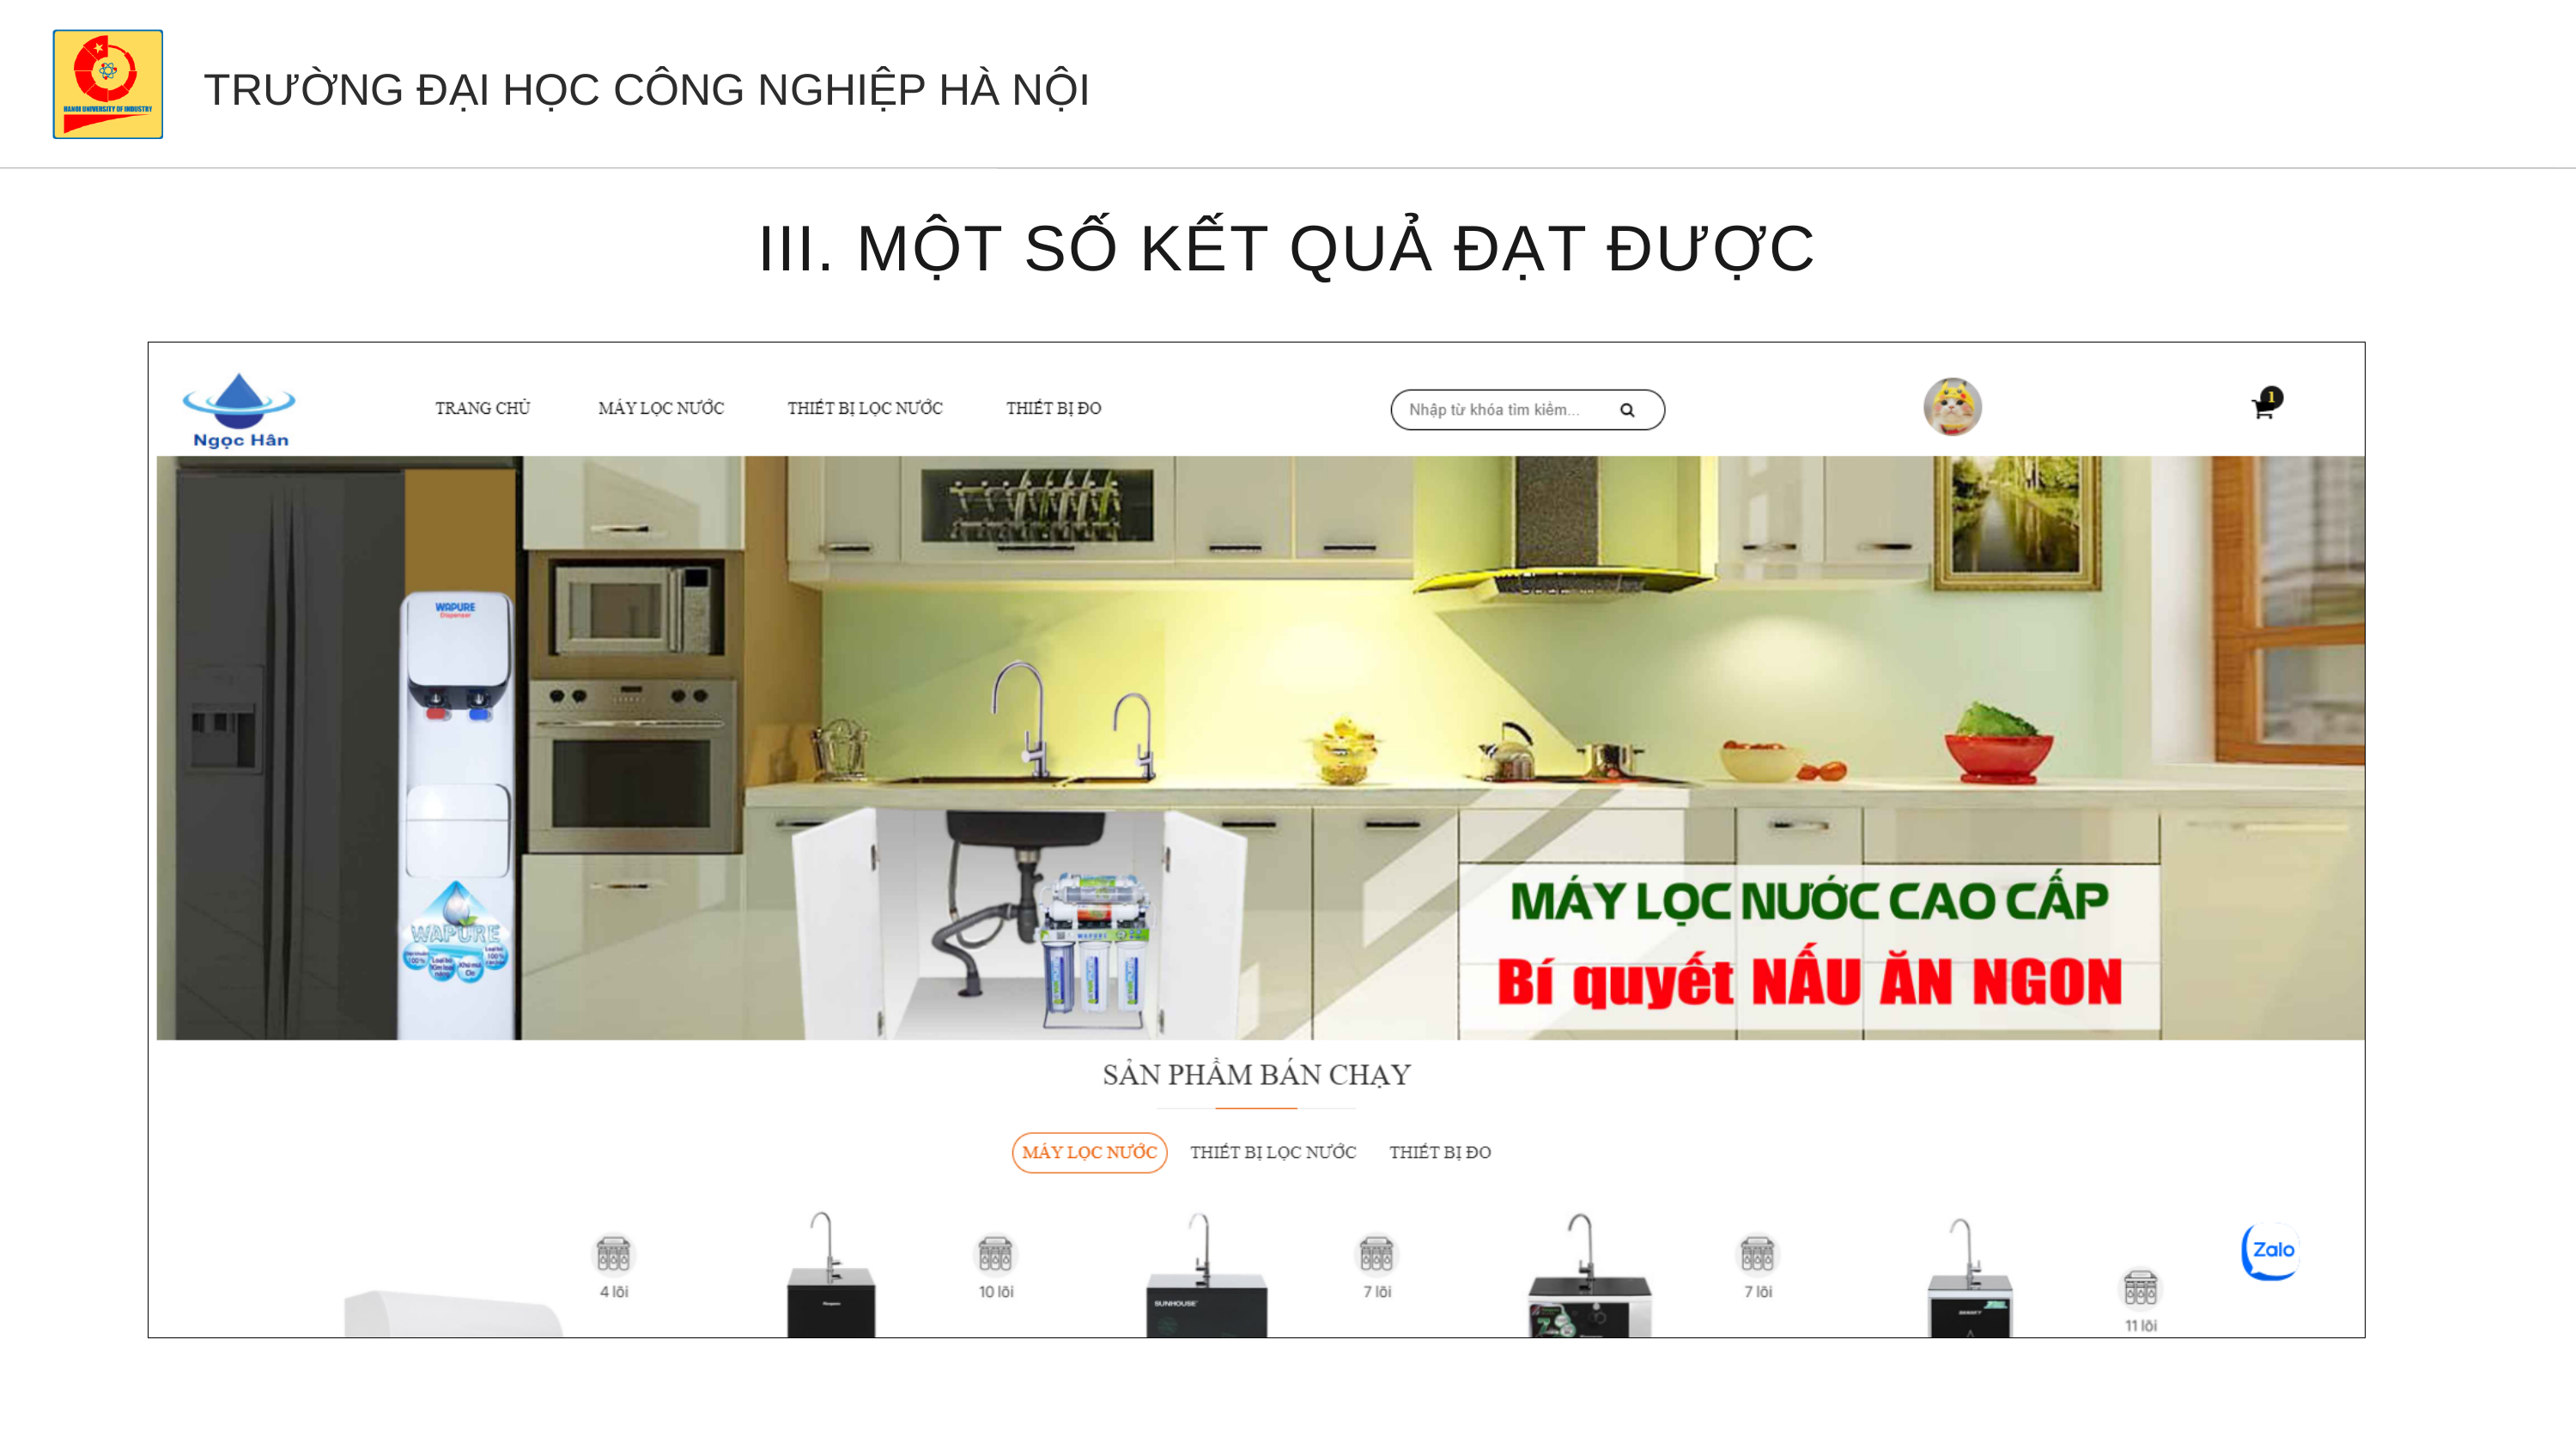

TRƯỜNG ĐẠI HỌC CÔNG NGHIỆP HÀ NỘI

III. MỘT SỐ KẾT QUẢ ĐẠT ĐƯỢC